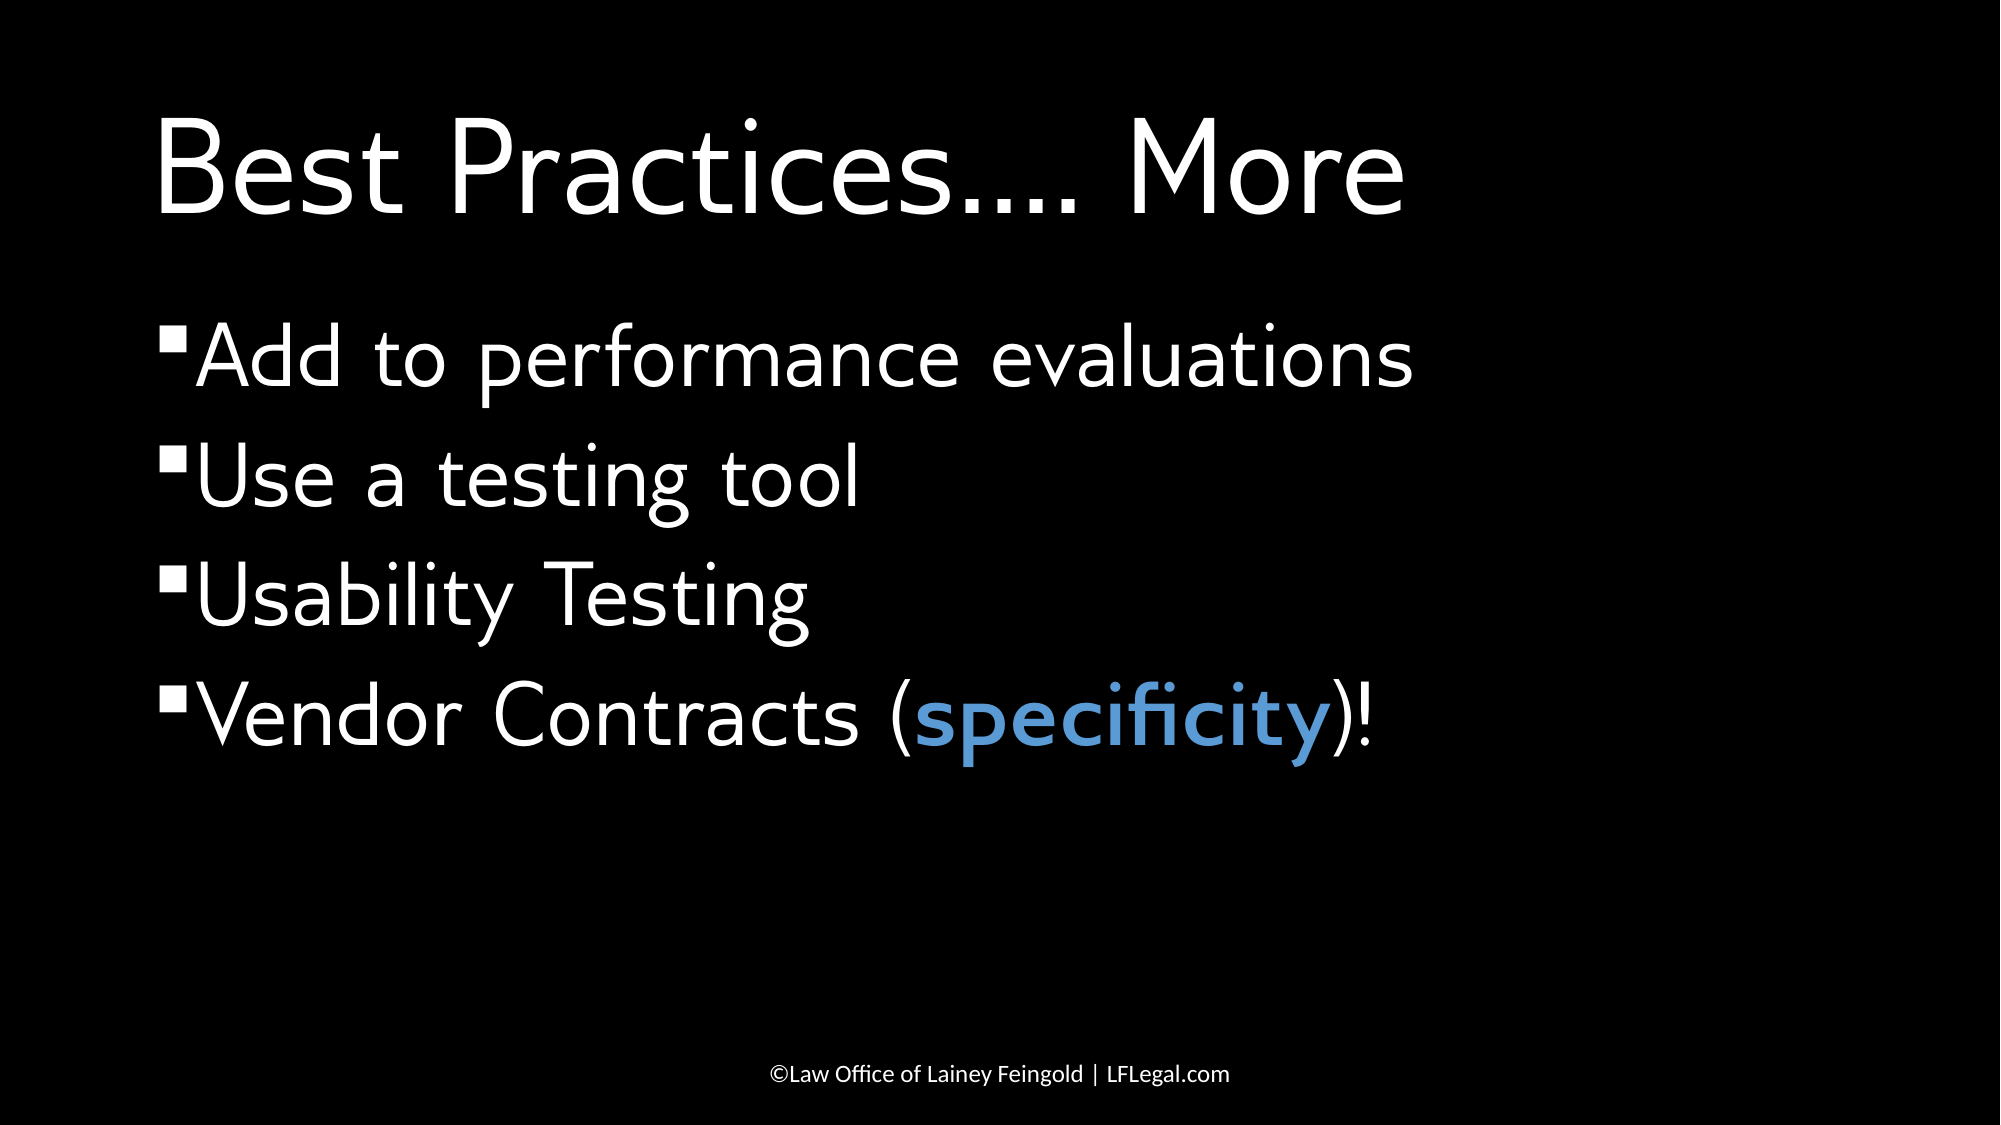

# Best Practices…. More
Add to performance evaluations
Use a testing tool
Usability Testing
Vendor Contracts (specificity)!

©Law Office of Lainey Feingold | LFLegal.com